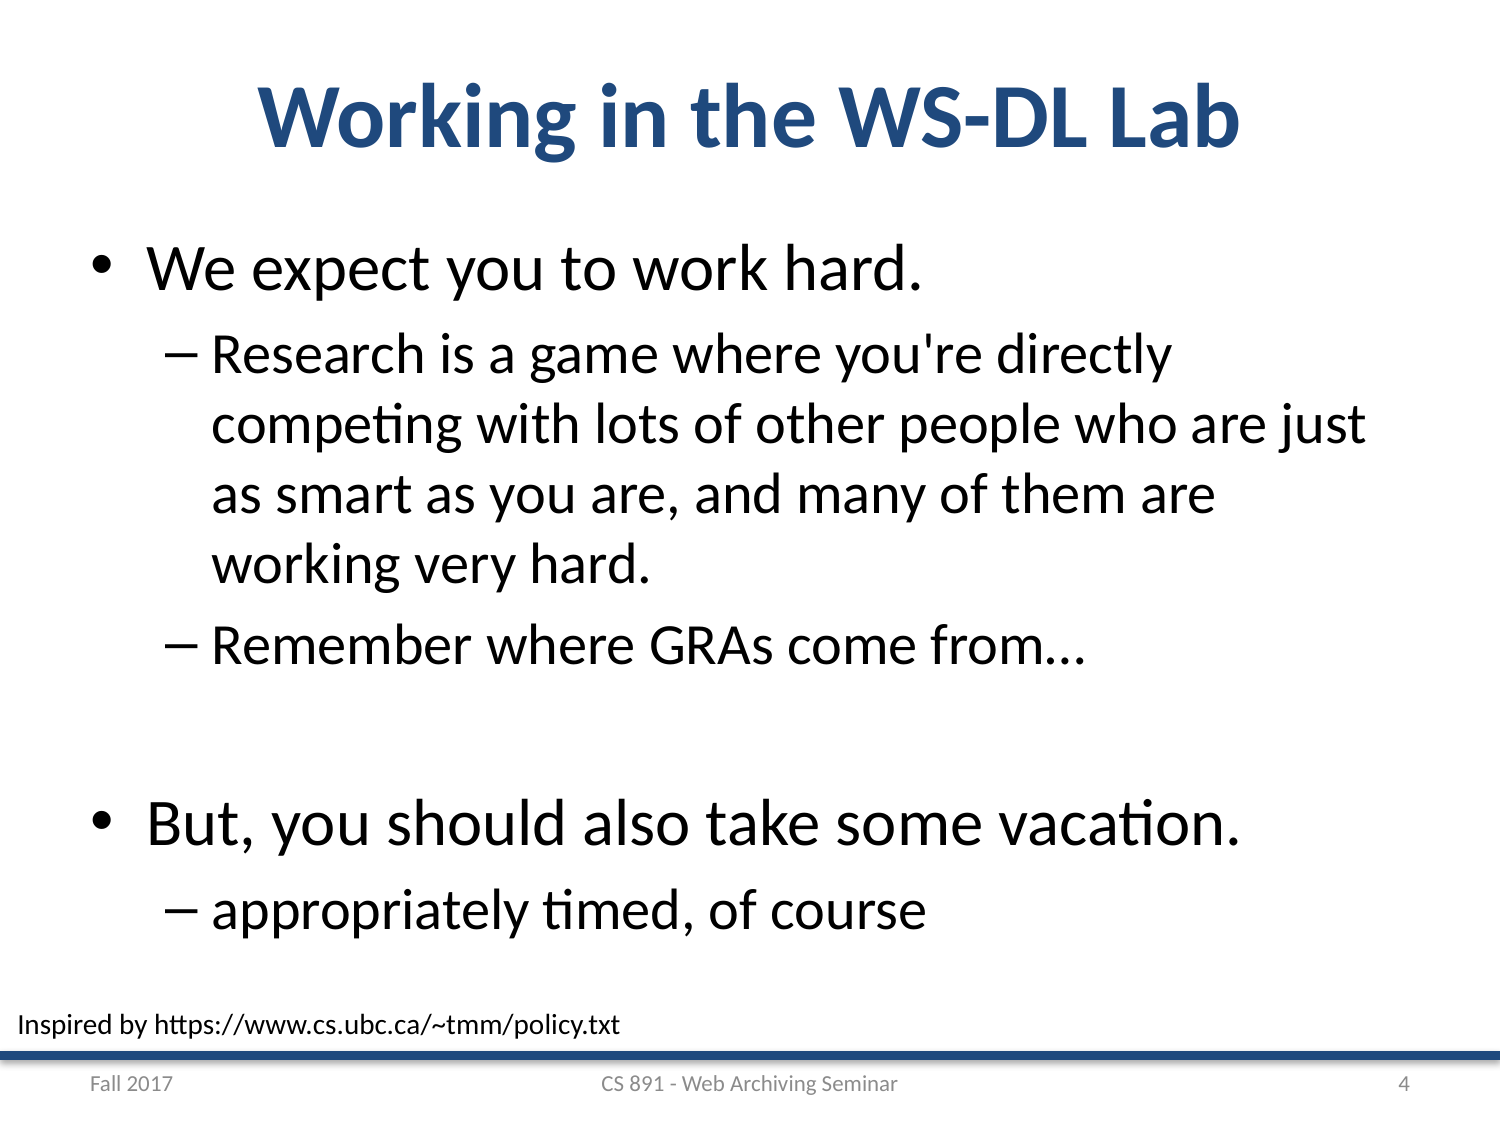

# Working in the WS-DL Lab
We expect you to work hard.
Research is a game where you're directly competing with lots of other people who are just as smart as you are, and many of them are working very hard.
Remember where GRAs come from…

But, you should also take some vacation.
appropriately timed, of course
Inspired by https://www.cs.ubc.ca/~tmm/policy.txt
Fall 2017
CS 891 - Web Archiving Seminar
4